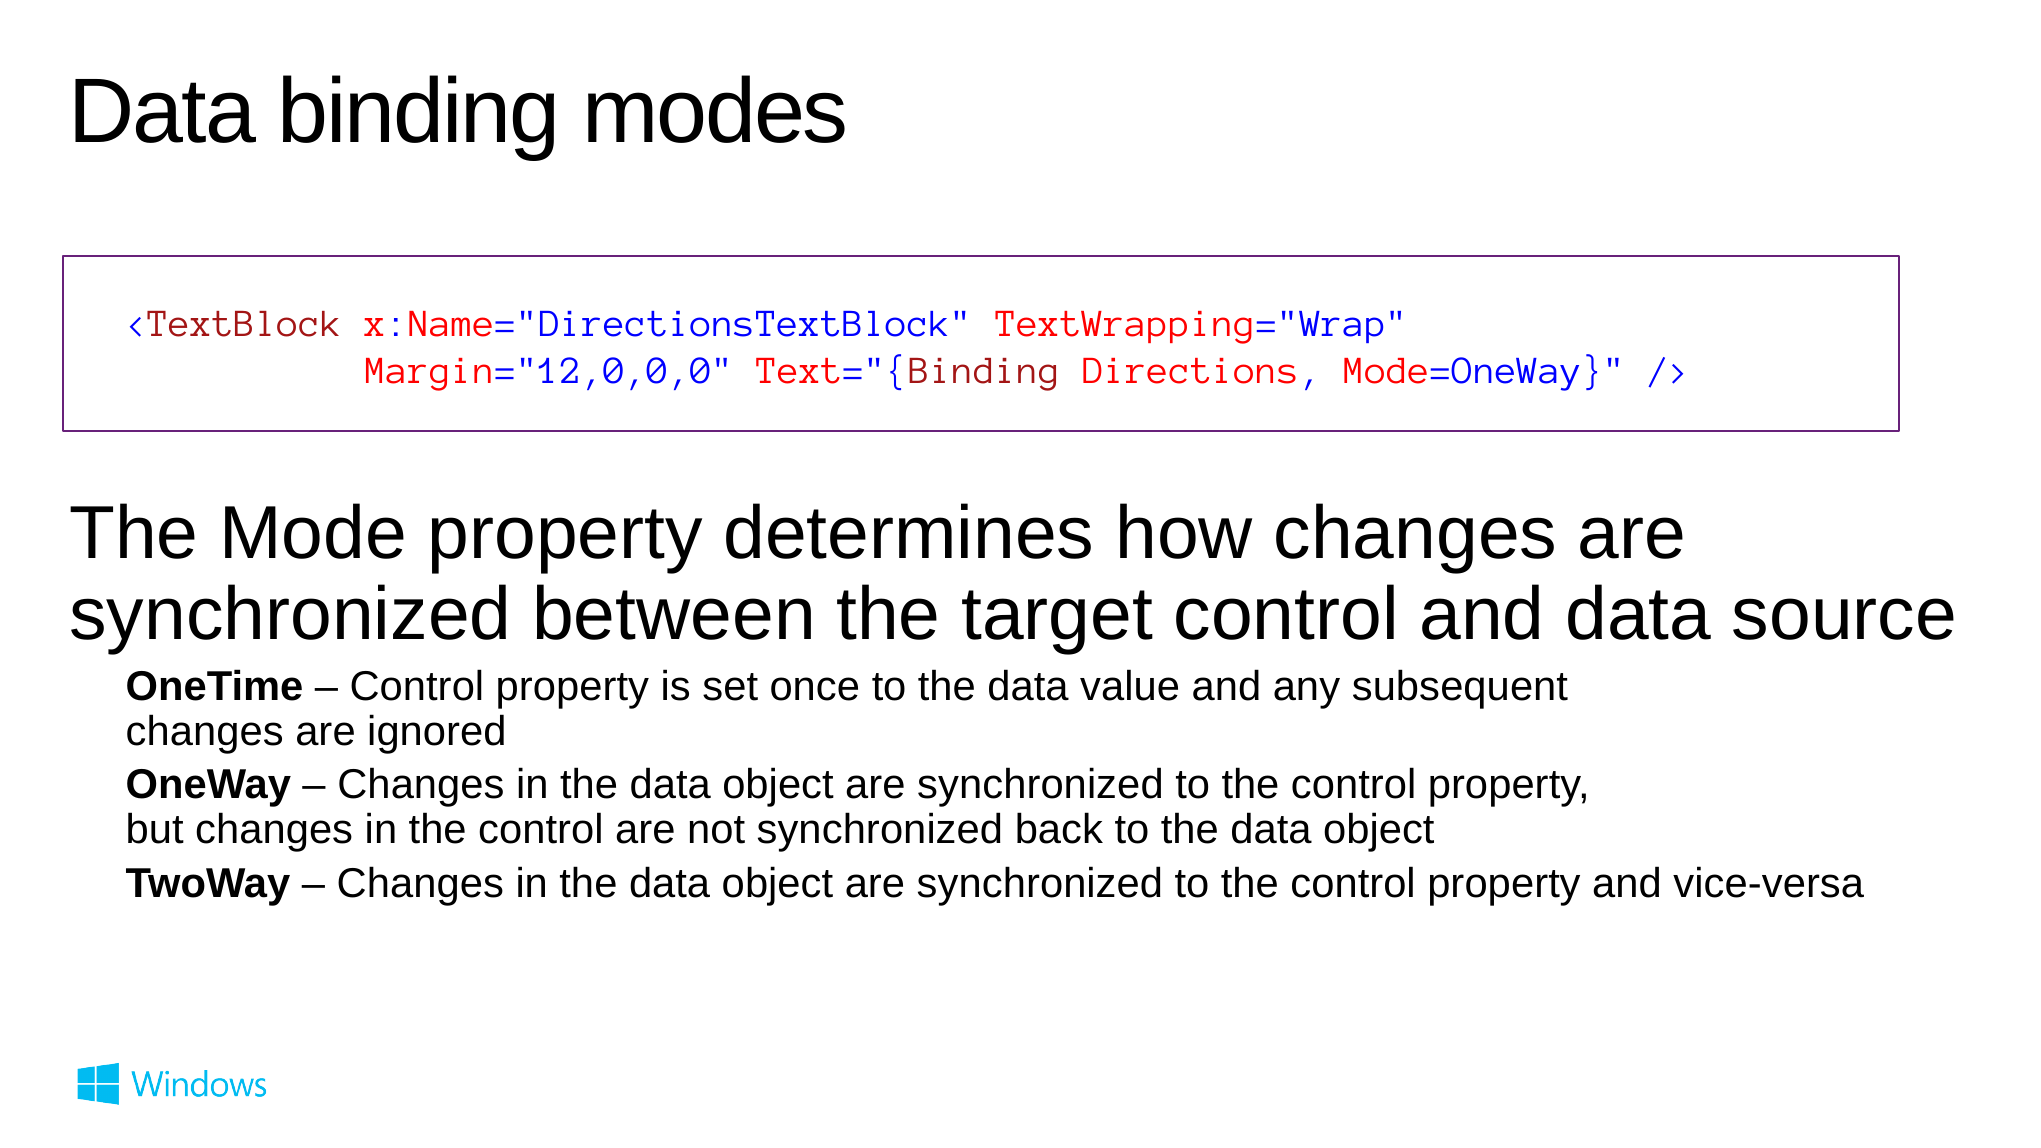

# Data binding modes
 <TextBlock x:Name="DirectionsTextBlock" TextWrapping="Wrap"
            Margin="12,0,0,0" Text="{Binding Directions, Mode=OneWay}" />
The Mode property determines how changes are synchronized between the target control and data source
OneTime – Control property is set once to the data value and any subsequent
changes are ignored
OneWay – Changes in the data object are synchronized to the control property,
but changes in the control are not synchronized back to the data object
TwoWay – Changes in the data object are synchronized to the control property and vice-versa